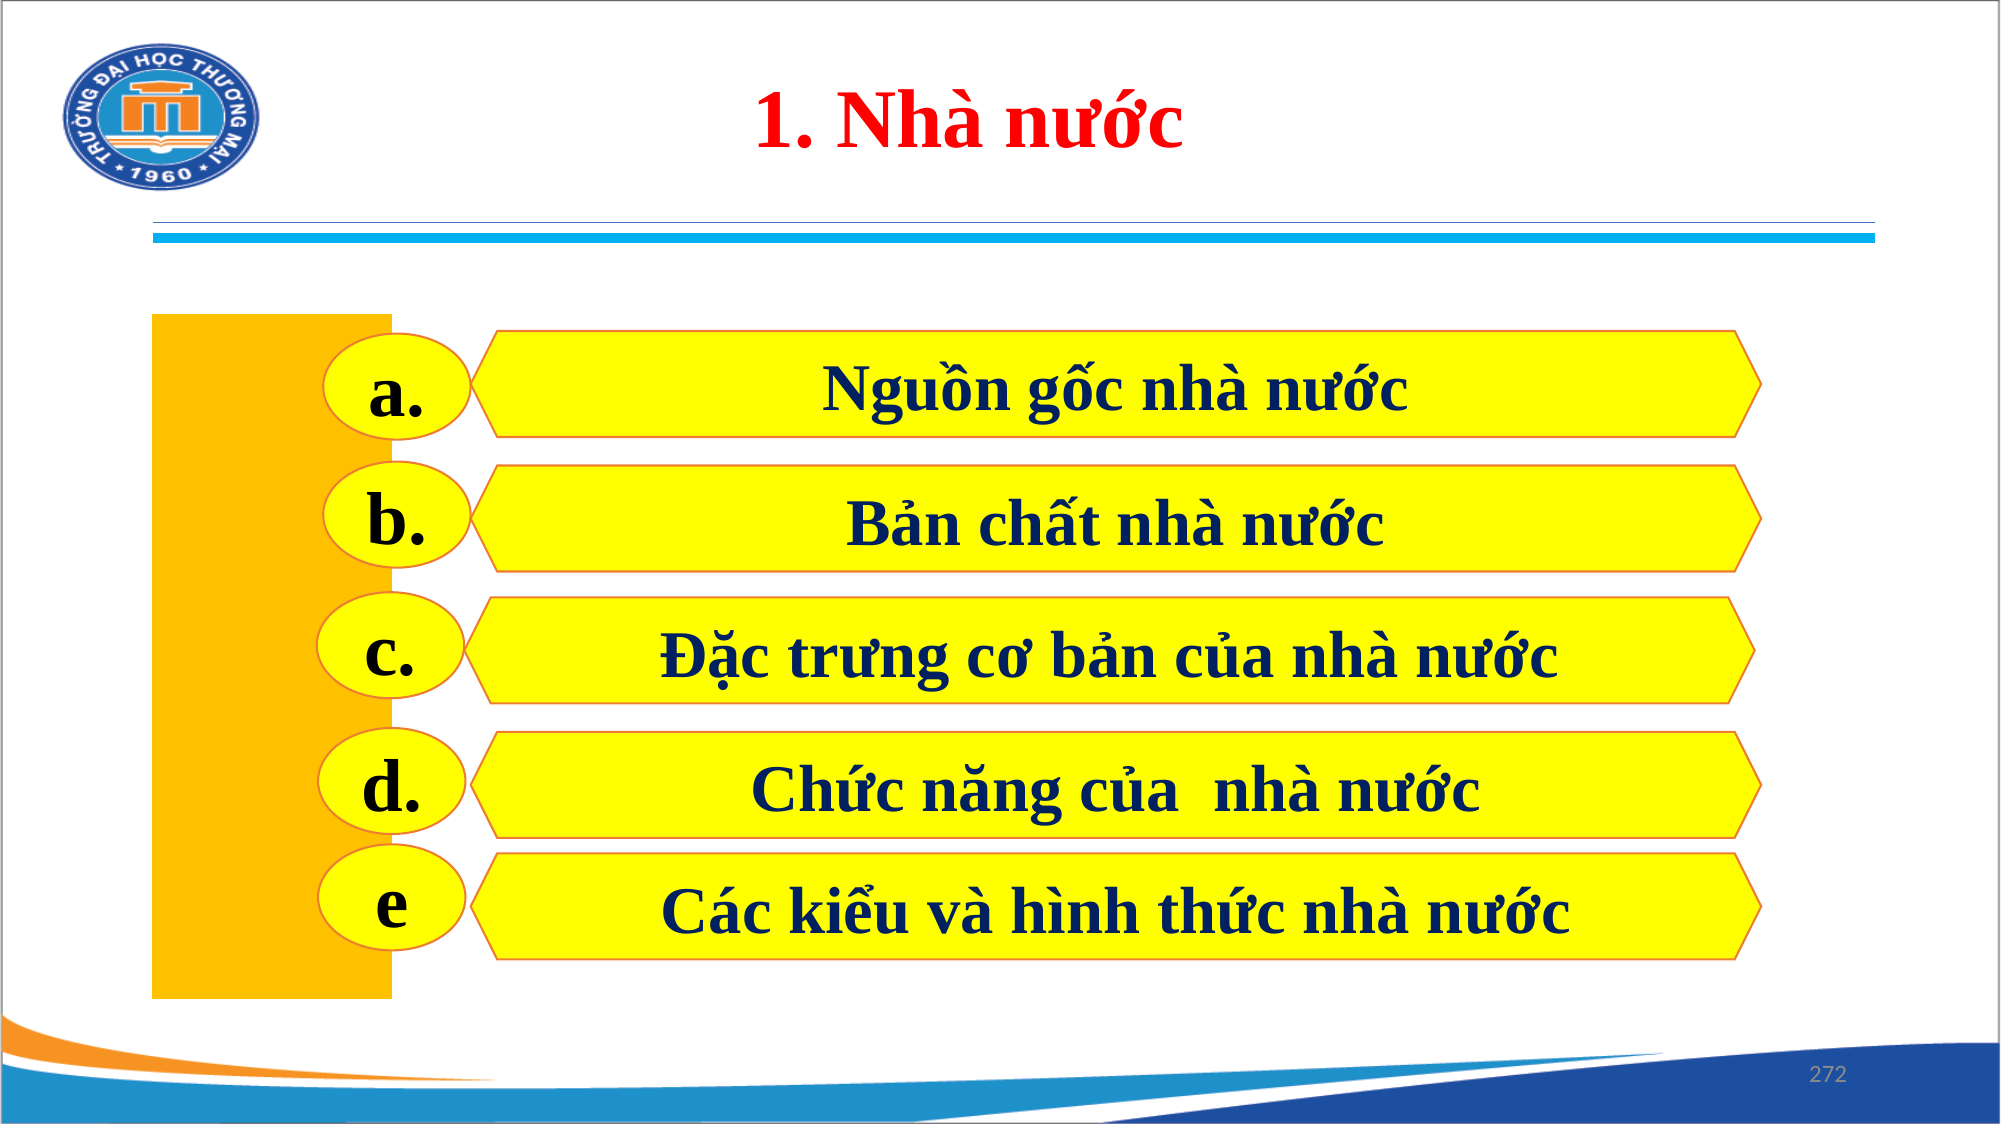

1. Nhà nước

Nguồn gốc nhà nước
a.
b.
Bản chất nhà nước
c.
Đặc trưng cơ bản của nhà nước
d.
Chức năng của  nhà nước
e
Các kiểu và hình thức nhà nước
272